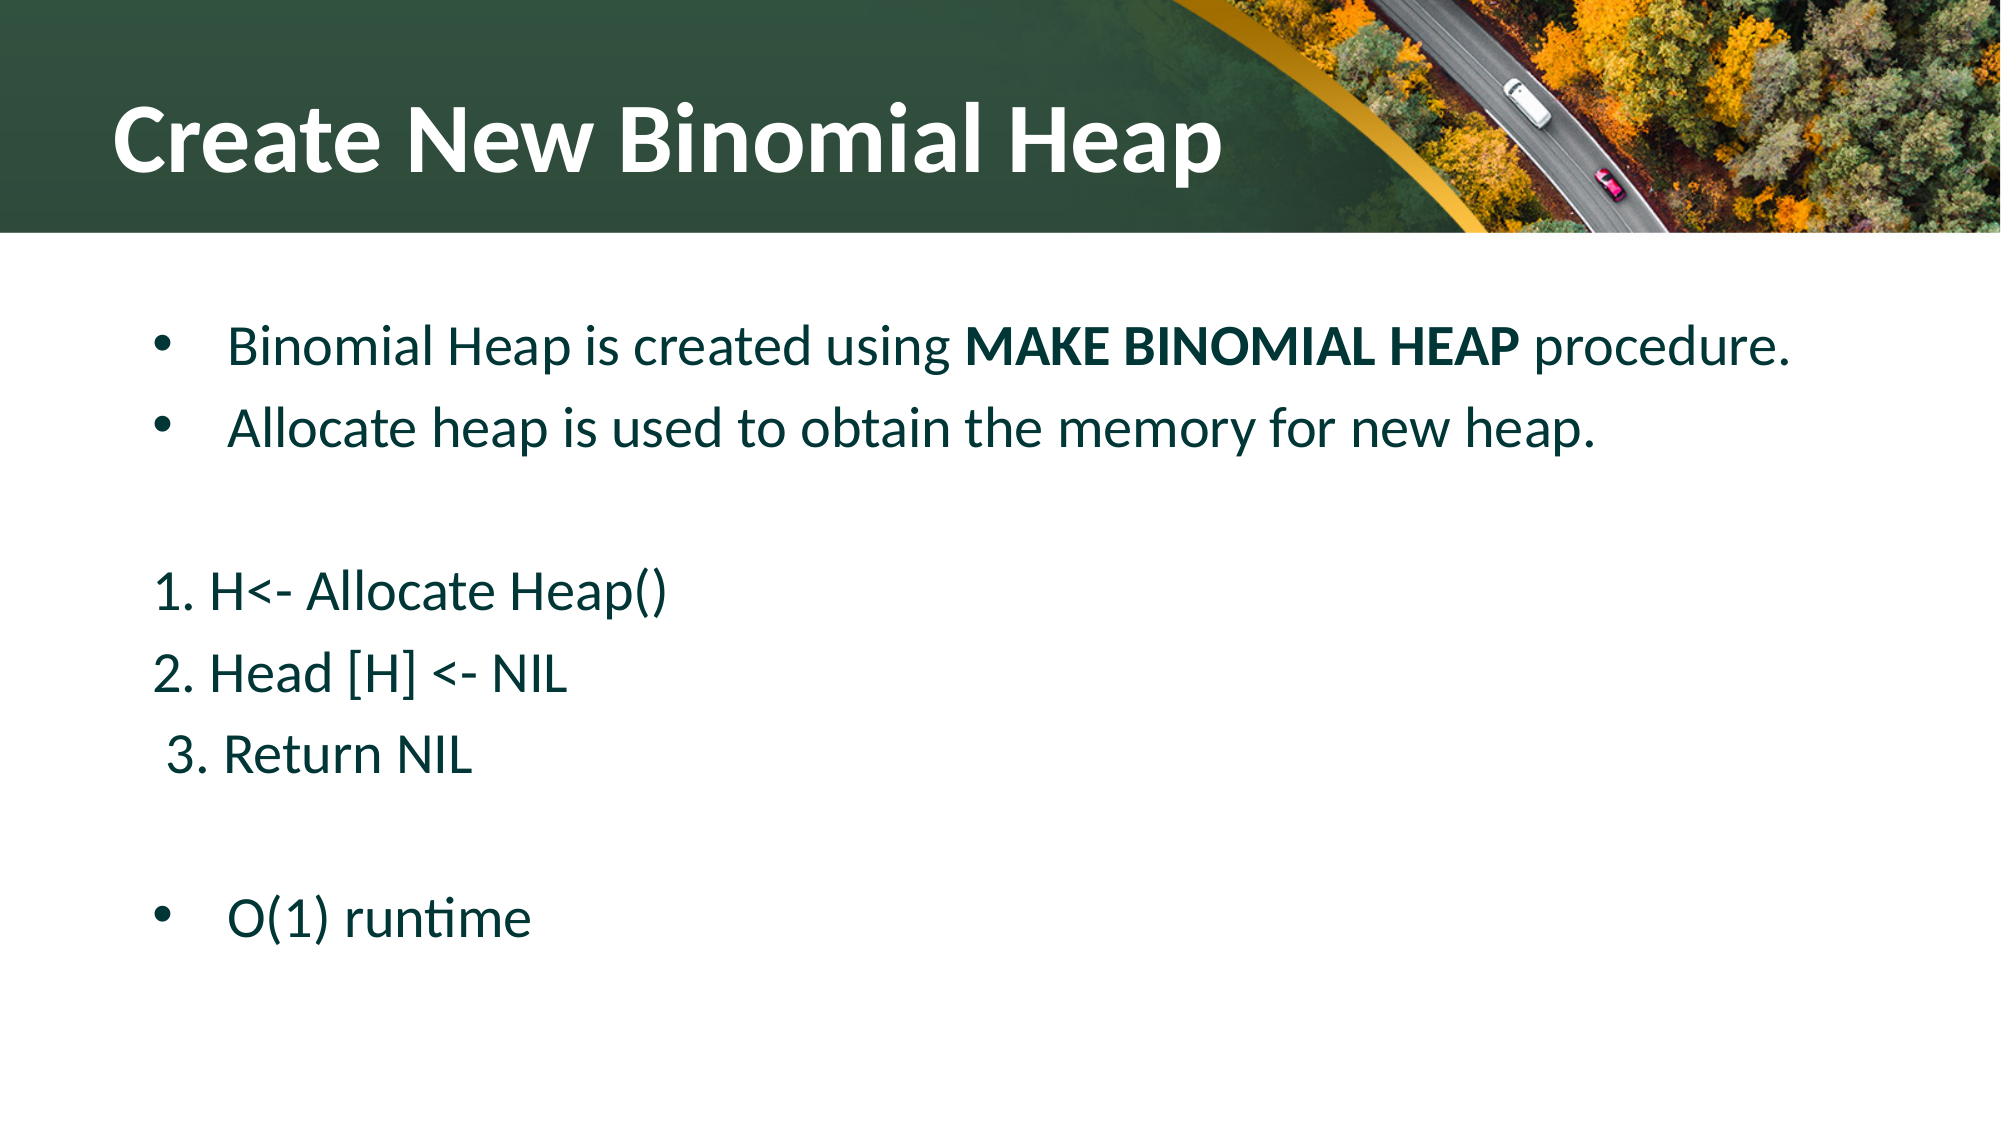

# Create New Binomial Heap
Binomial Heap is created using MAKE BINOMIAL HEAP procedure.
Allocate heap is used to obtain the memory for new heap.

1. H<- Allocate Heap()
2. Head [H] <- NIL
 3. Return NIL

O(1) runtime